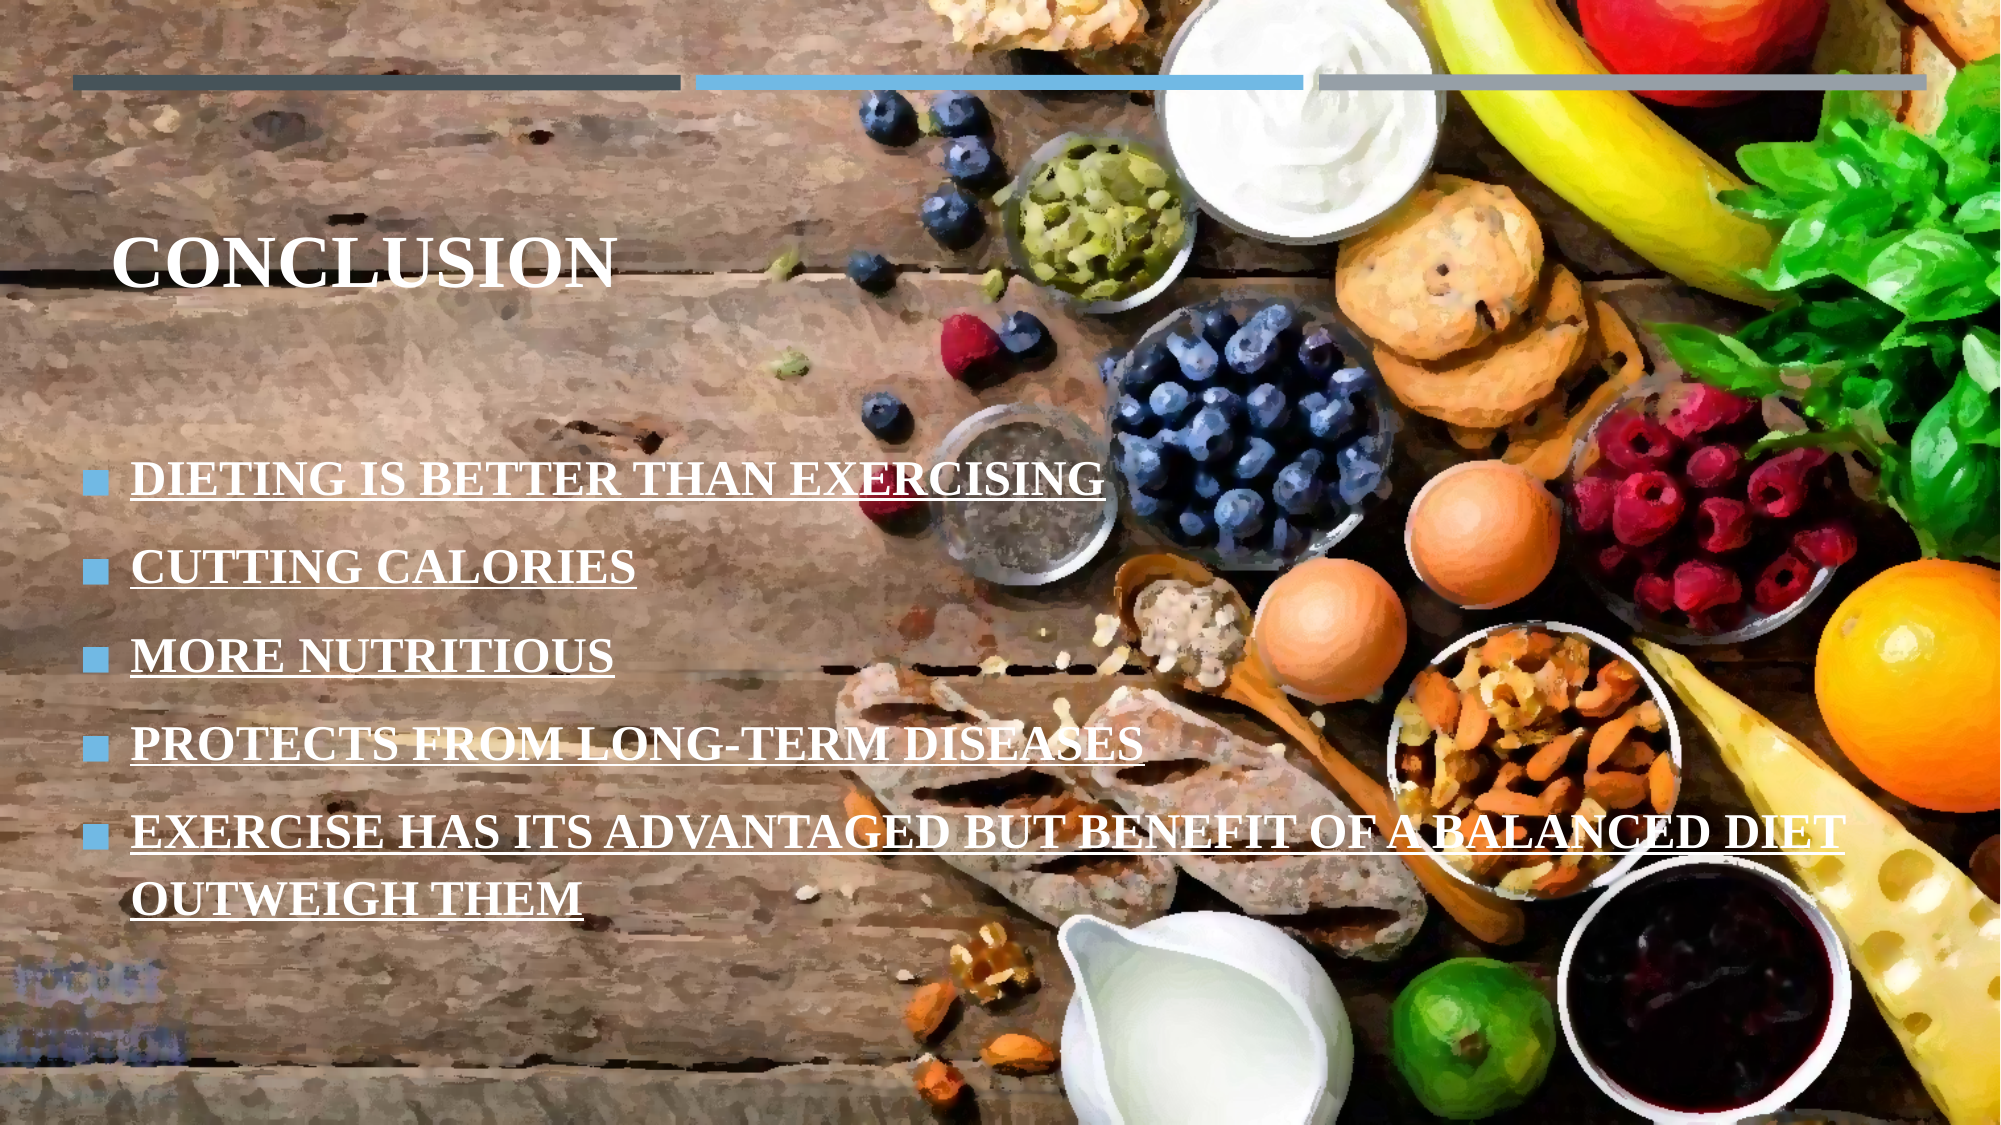

# CONCLUSION
DIETING IS BETTER THAN EXERCISING
CUTTING CALORIES
MORE NUTRITIOUS
PROTECTS FROM LONG-TERM DISEASES
EXERCISE HAS ITS ADVANTAGED BUT BENEFIT OF A BALANCED DIET OUTWEIGH THEM